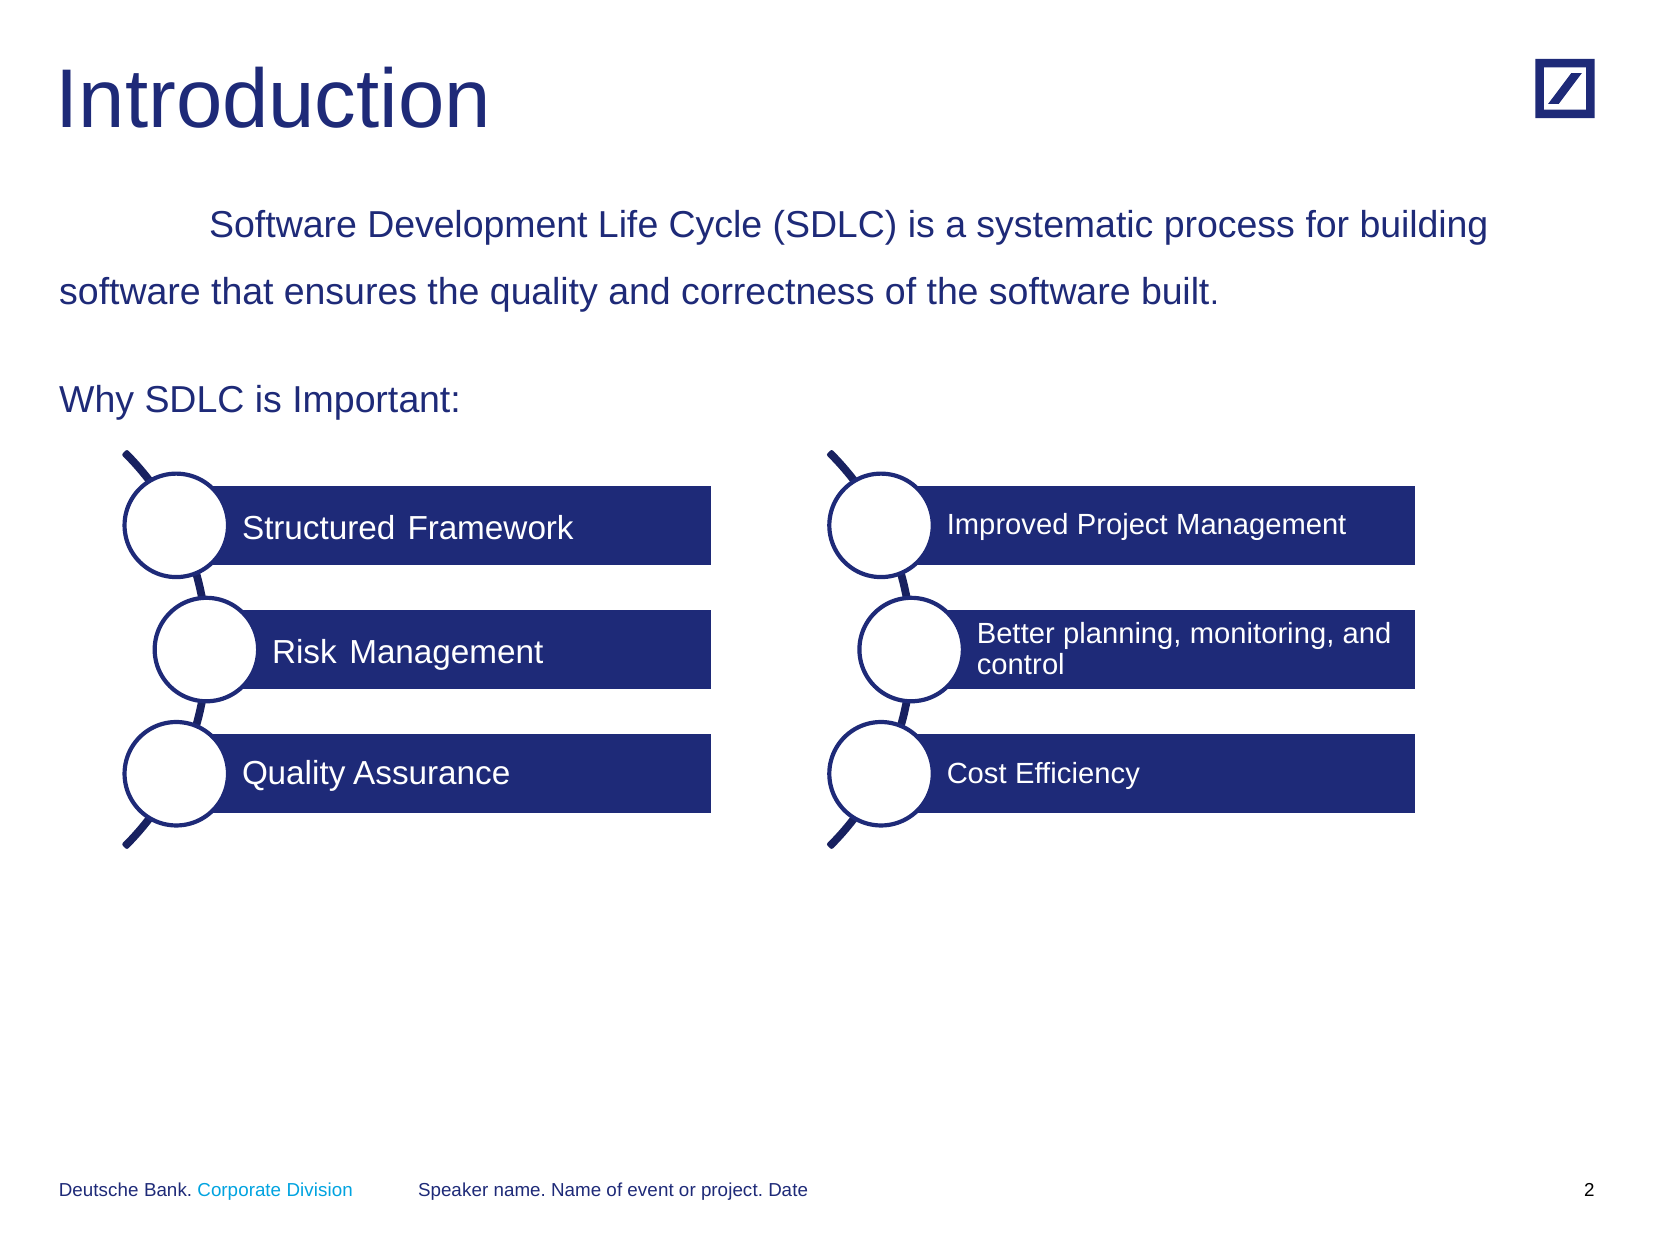

# Introduction
	Software Development Life Cycle (SDLC) is a systematic process for building software that ensures the quality and correctness of the software built.

Why SDLC is Important:

Structured Framework
Risk Management
Quality Assurance
Improved Project Management
Better planning, monitoring, and control
Cost Efficiency
Speaker name. Name of event or project. Date
2